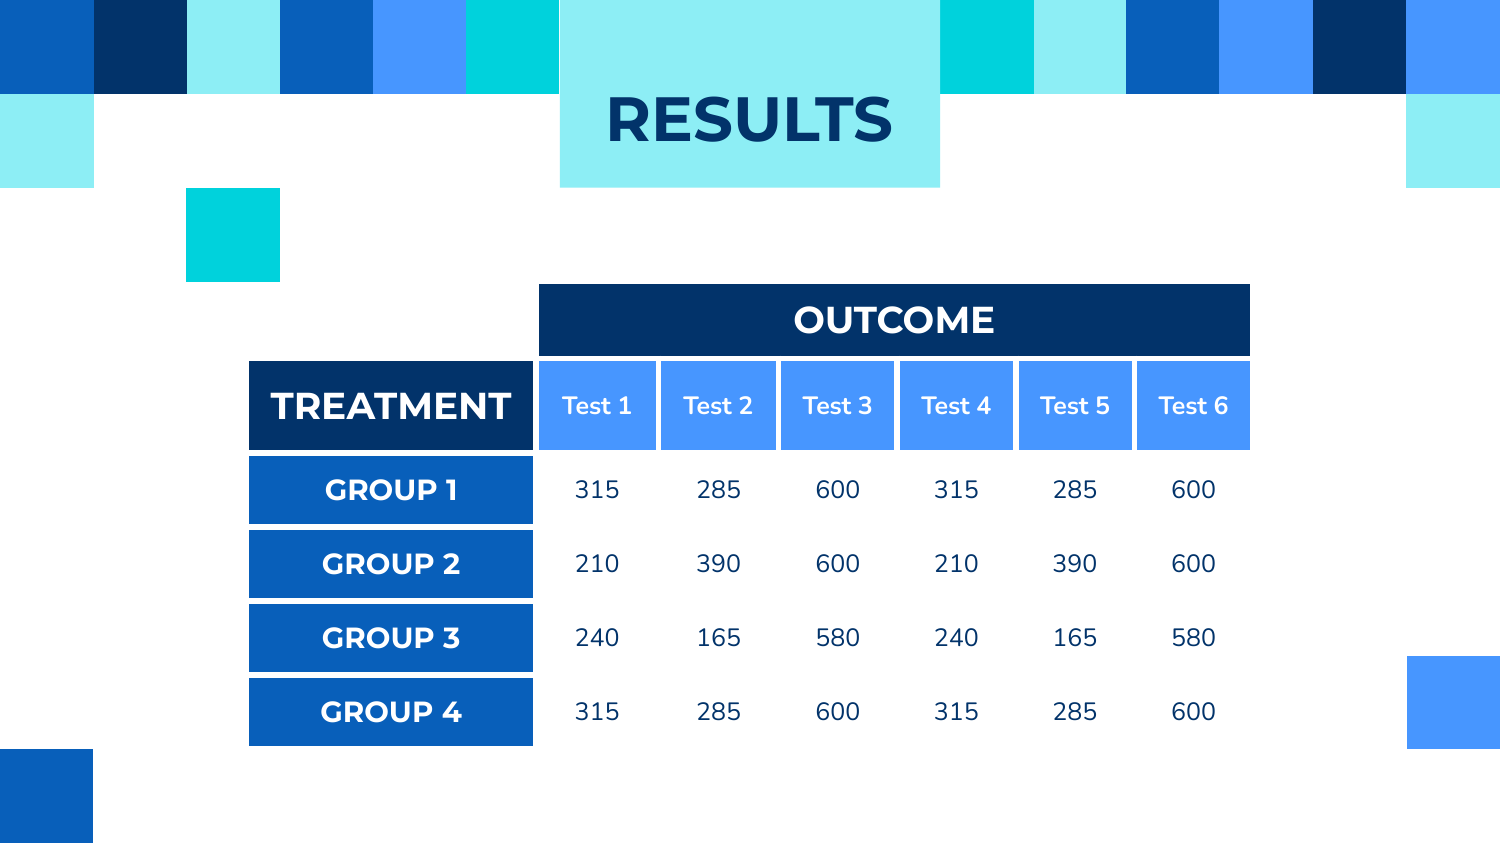

# RESULTS

|  | OUTCOME |  |  |  |  |  |
| --- | --- | --- | --- | --- | --- | --- |
| TREATMENT | Test 1 | Test 2 | Test 3 | Test 4 | Test 5 | Test 6 |
| GROUP 1 | 315 | 285 | 600 | 315 | 285 | 600 |
| GROUP 2 | 210 | 390 | 600 | 210 | 390 | 600 |
| GROUP 3 | 240 | 165 | 580 | 240 | 165 | 580 |
| GROUP 4 | 315 | 285 | 600 | 315 | 285 | 600 |